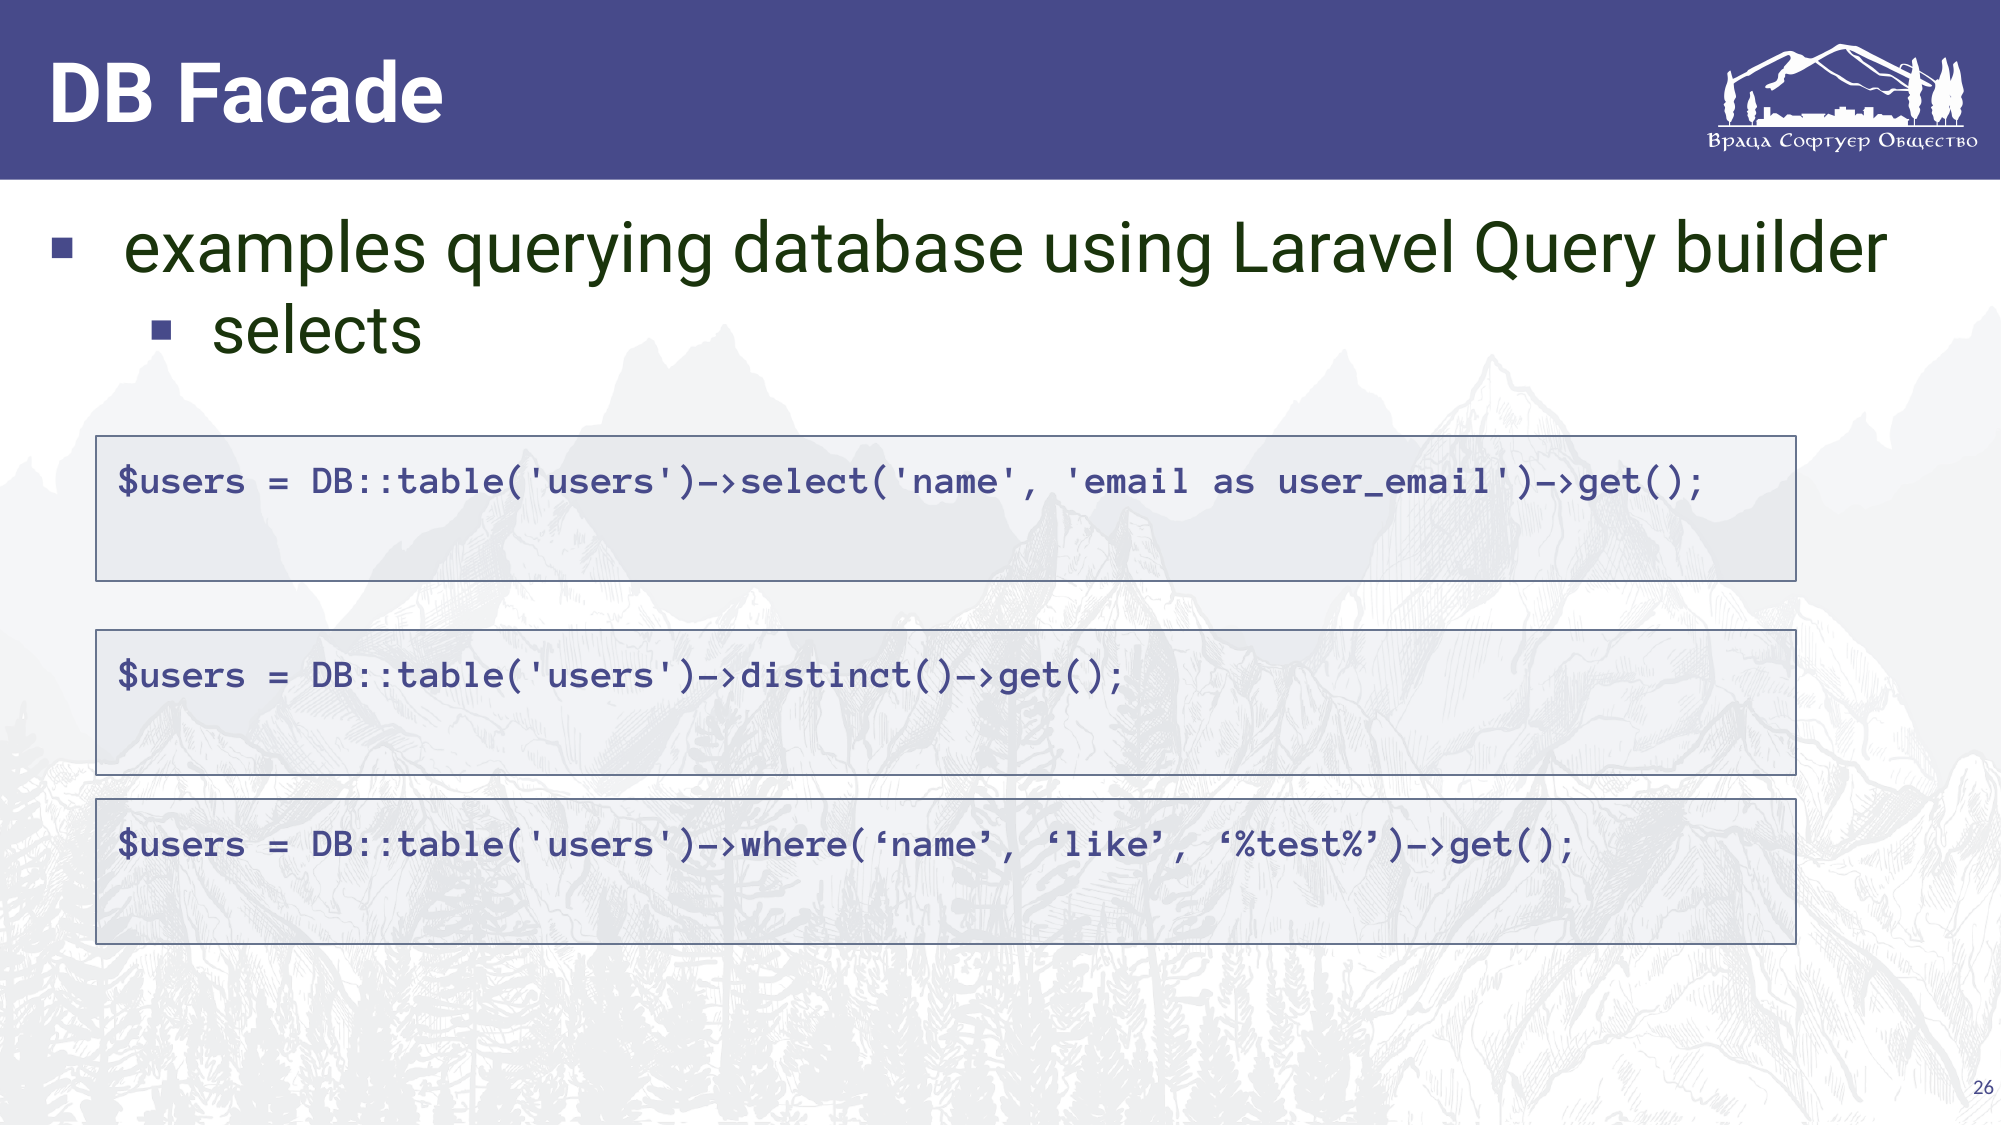

# DB Facade
examples querying database using Laravel Query builder
selects

$users = DB::table('users')->select('name', 'email as user_email')->get();

$users = DB::table('users')->distinct()->get();

$users = DB::table('users')->where(‘name’, ‘like’, ‘%test%’)->get();

26